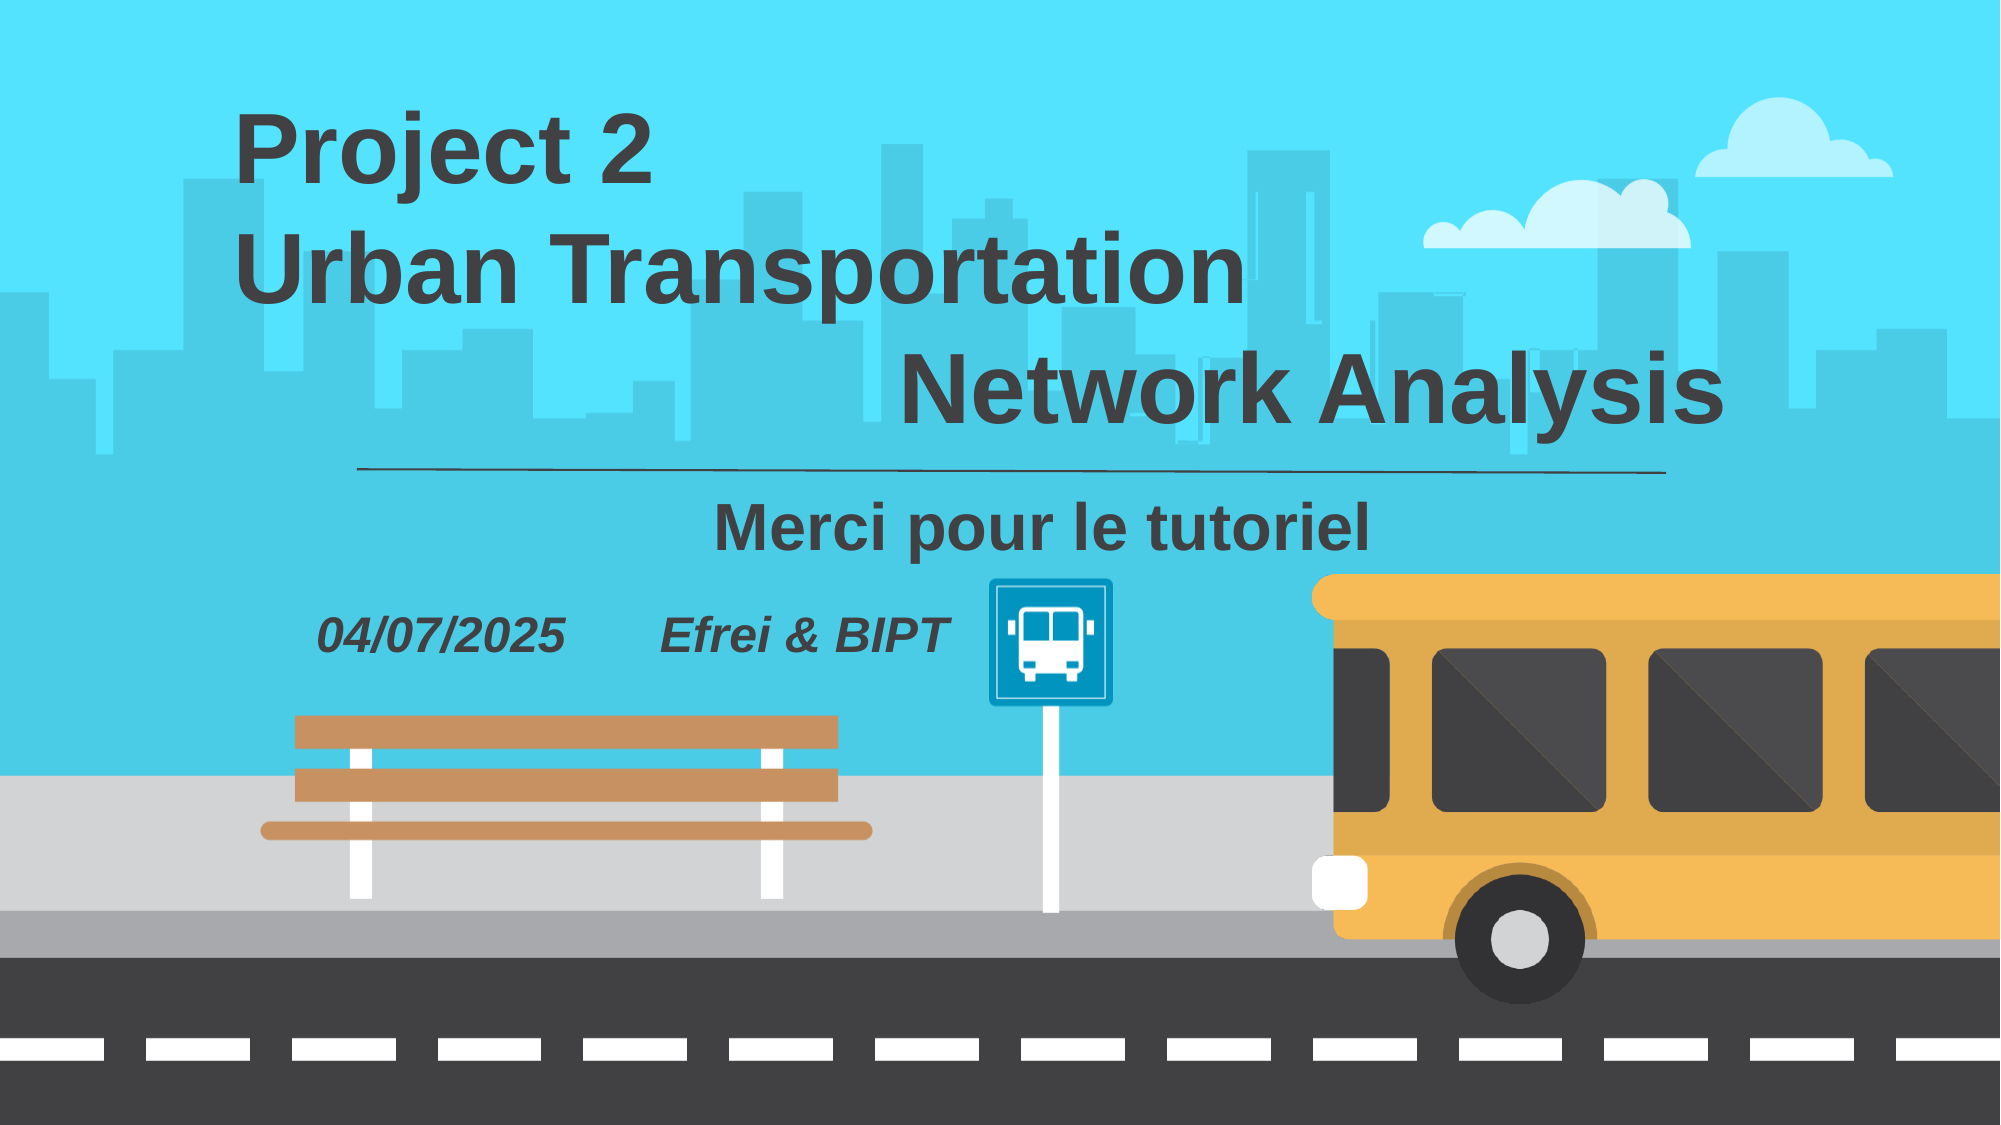

Project 2
Urban Transportation
Network Analysis
Merci pour le tutoriel
04/07/2025
Efrei & BIPT